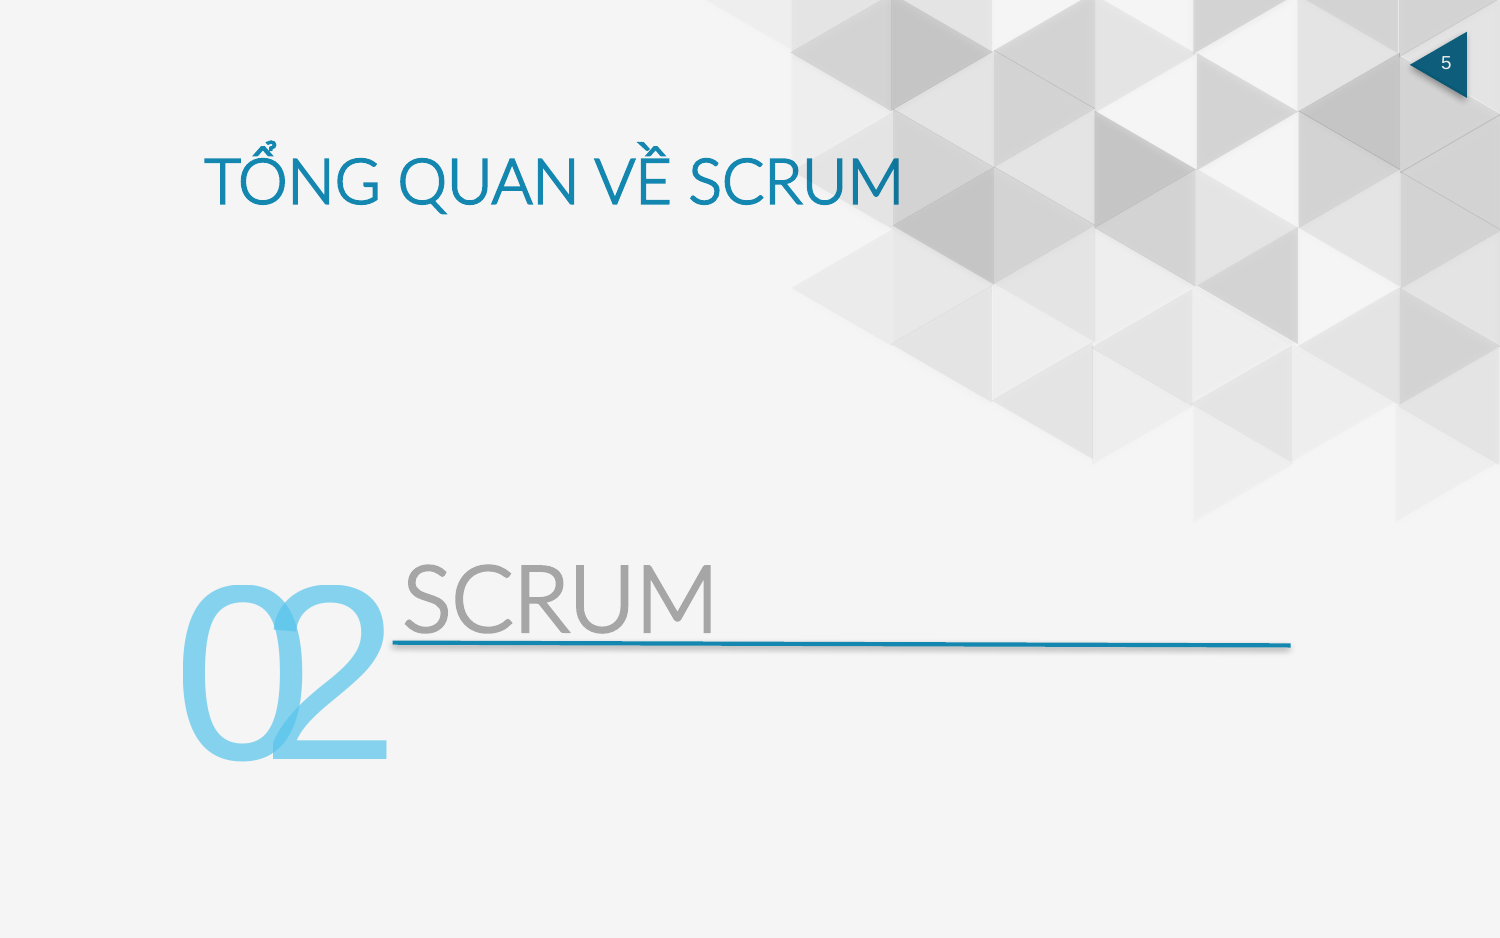

TỔNG QUAN VỀ SCRUM
0
2
SCRUM